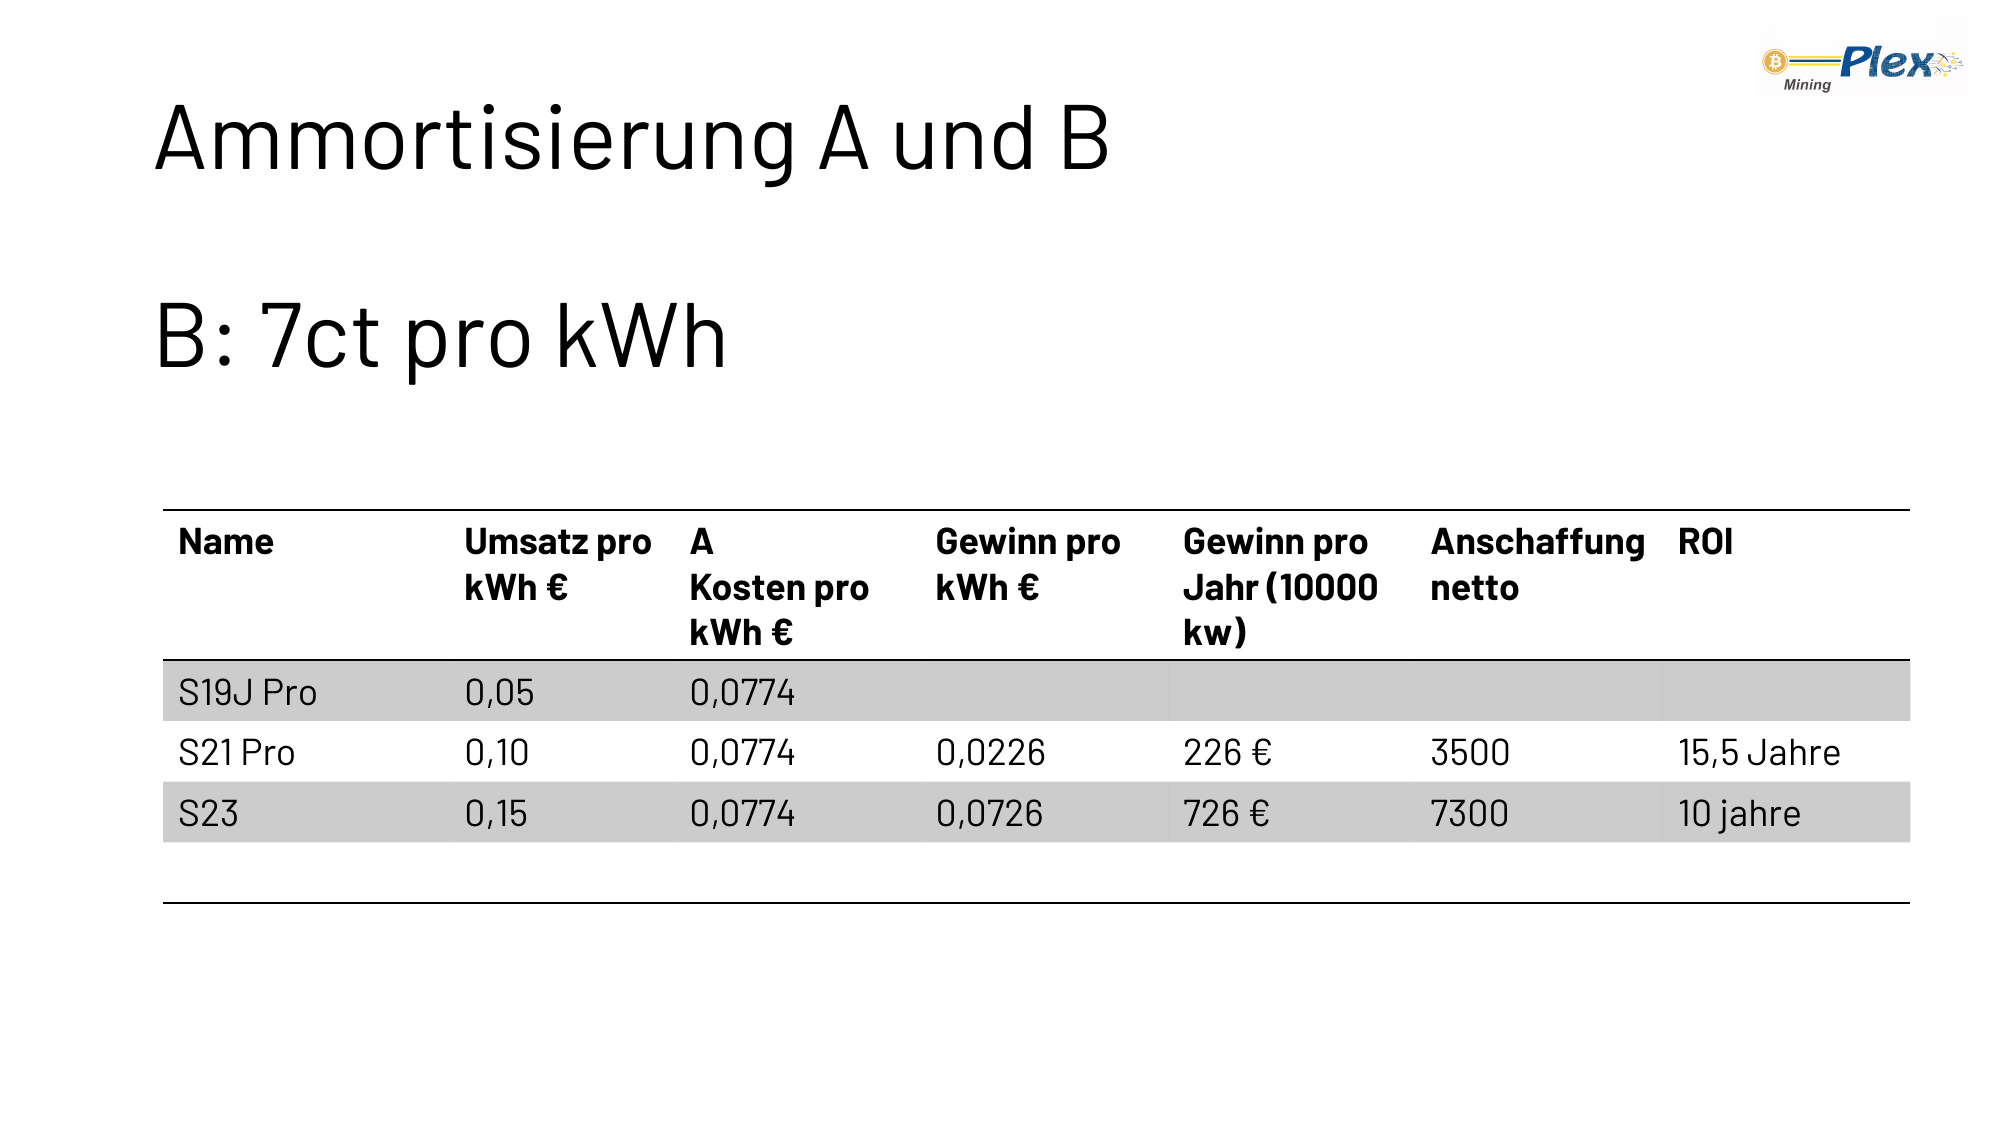

# Ammortisierung A und B B: 7ct pro kWh
| Name | Umsatz pro kWh € | A Kosten pro kWh € | Gewinn pro kWh € | Gewinn pro Jahr (10000 kw) | Anschaffung netto | ROI |
| --- | --- | --- | --- | --- | --- | --- |
| S19J Pro | 0,05 | 0,0774 |  |  |  |  |
| S21 Pro | 0,10 | 0,0774 | 0,0226 | 226 € | 3500 | 15,5 Jahre |
| S23 | 0,15 | 0,0774 | 0,0726 | 726 € | 7300 | 10 jahre |
|  |  |  |  |  |  |  |